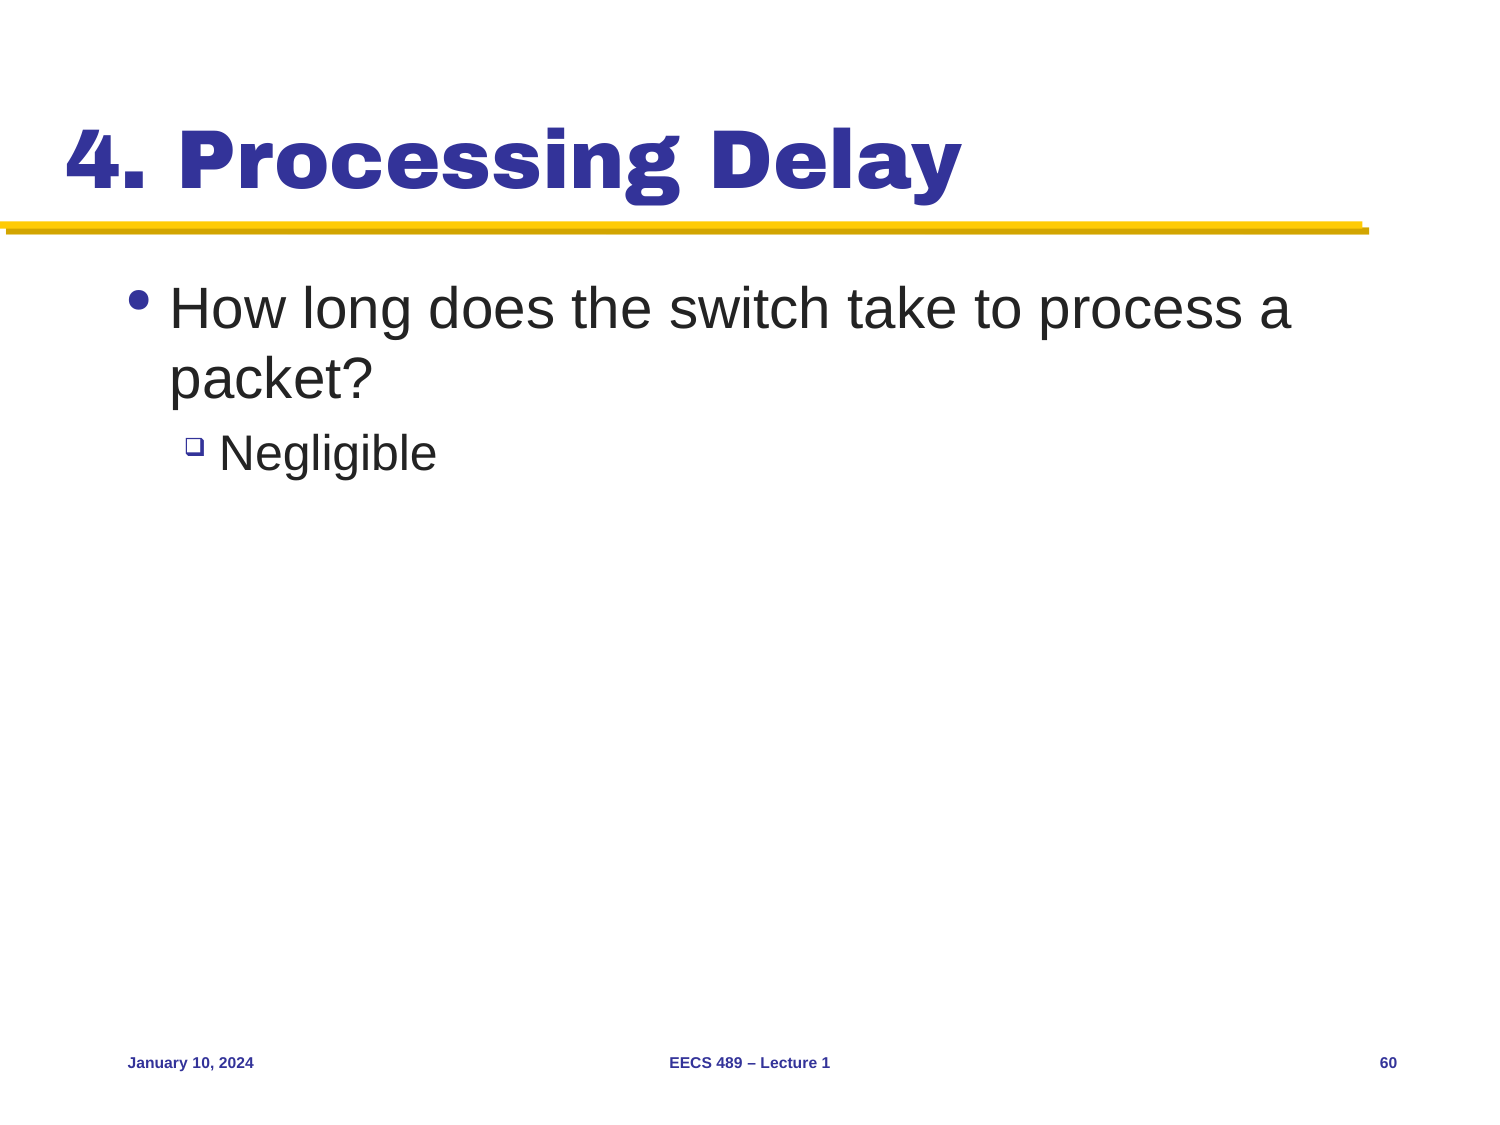

# 4. Processing Delay
How long does the switch take to process a  packet?
Negligible
January 10, 2024
EECS 489 – Lecture 1
60